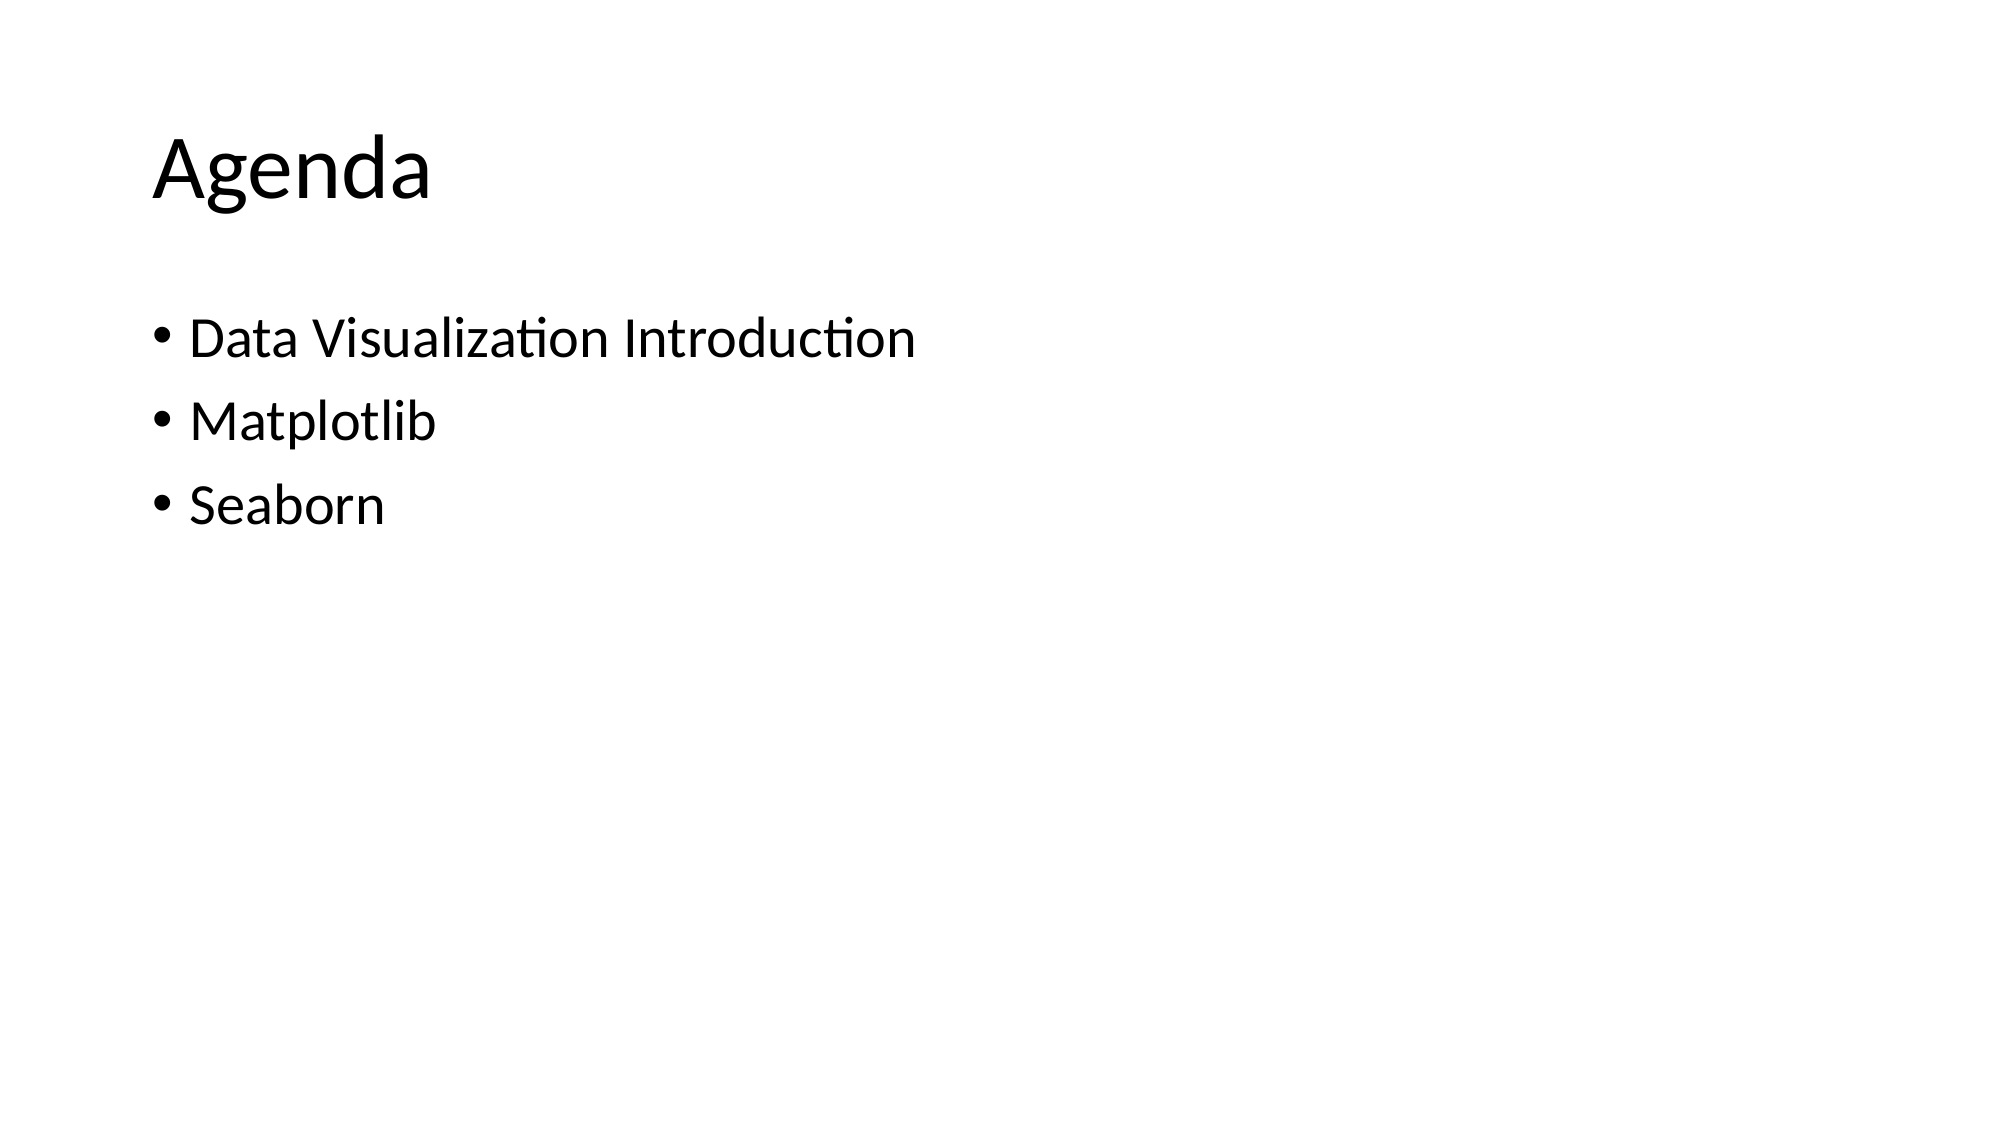

# Agenda
Data Visualization Introduction
Matplotlib
Seaborn